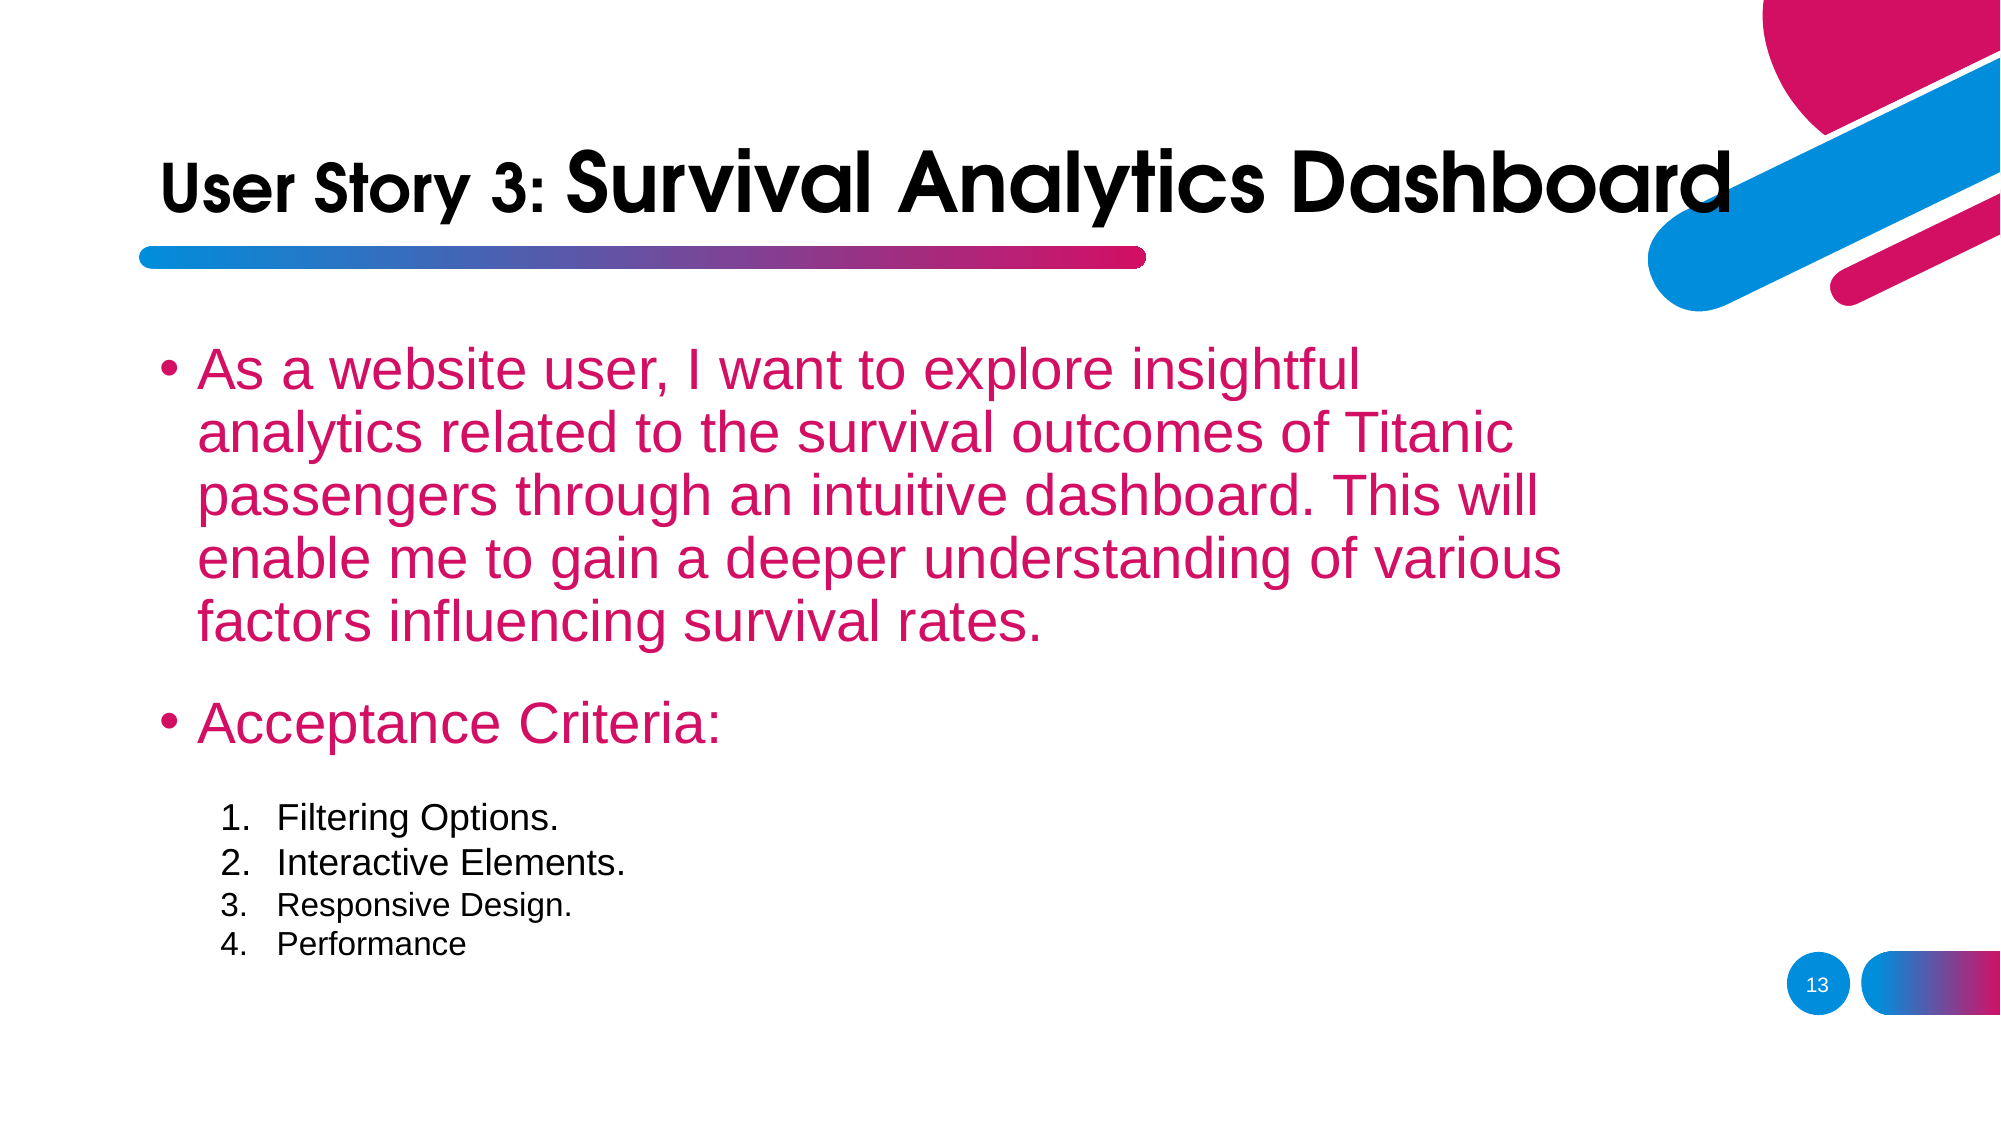

# User Story 3: Survival Analytics Dashboard
As a website user, I want to explore insightful analytics related to the survival outcomes of Titanic passengers through an intuitive dashboard. This will enable me to gain a deeper understanding of various factors influencing survival rates.
Acceptance Criteria:

Filtering Options.
Interactive Elements.
Responsive Design.
Performance
13